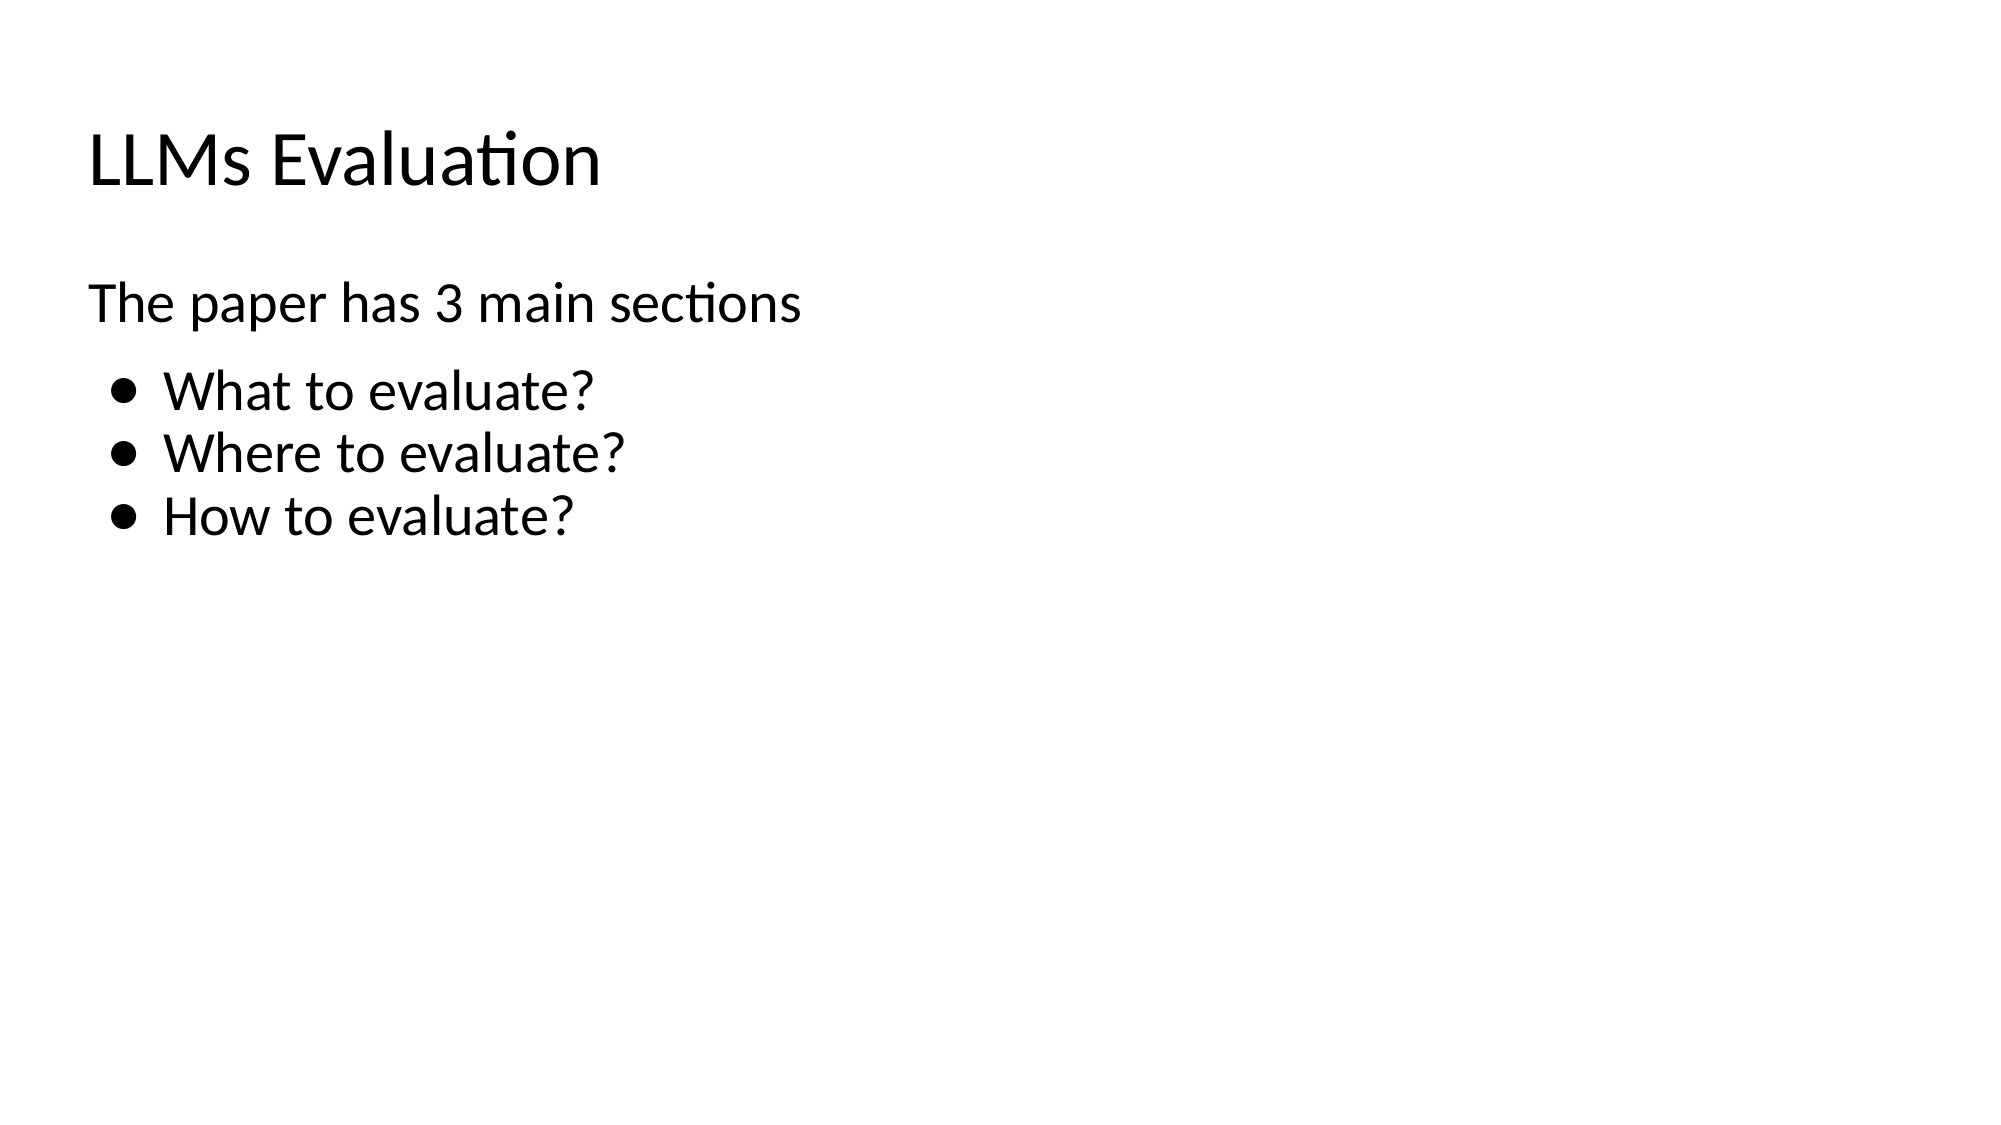

# LLMs Evaluation
The paper has 3 main sections
What to evaluate?
Where to evaluate?
How to evaluate?